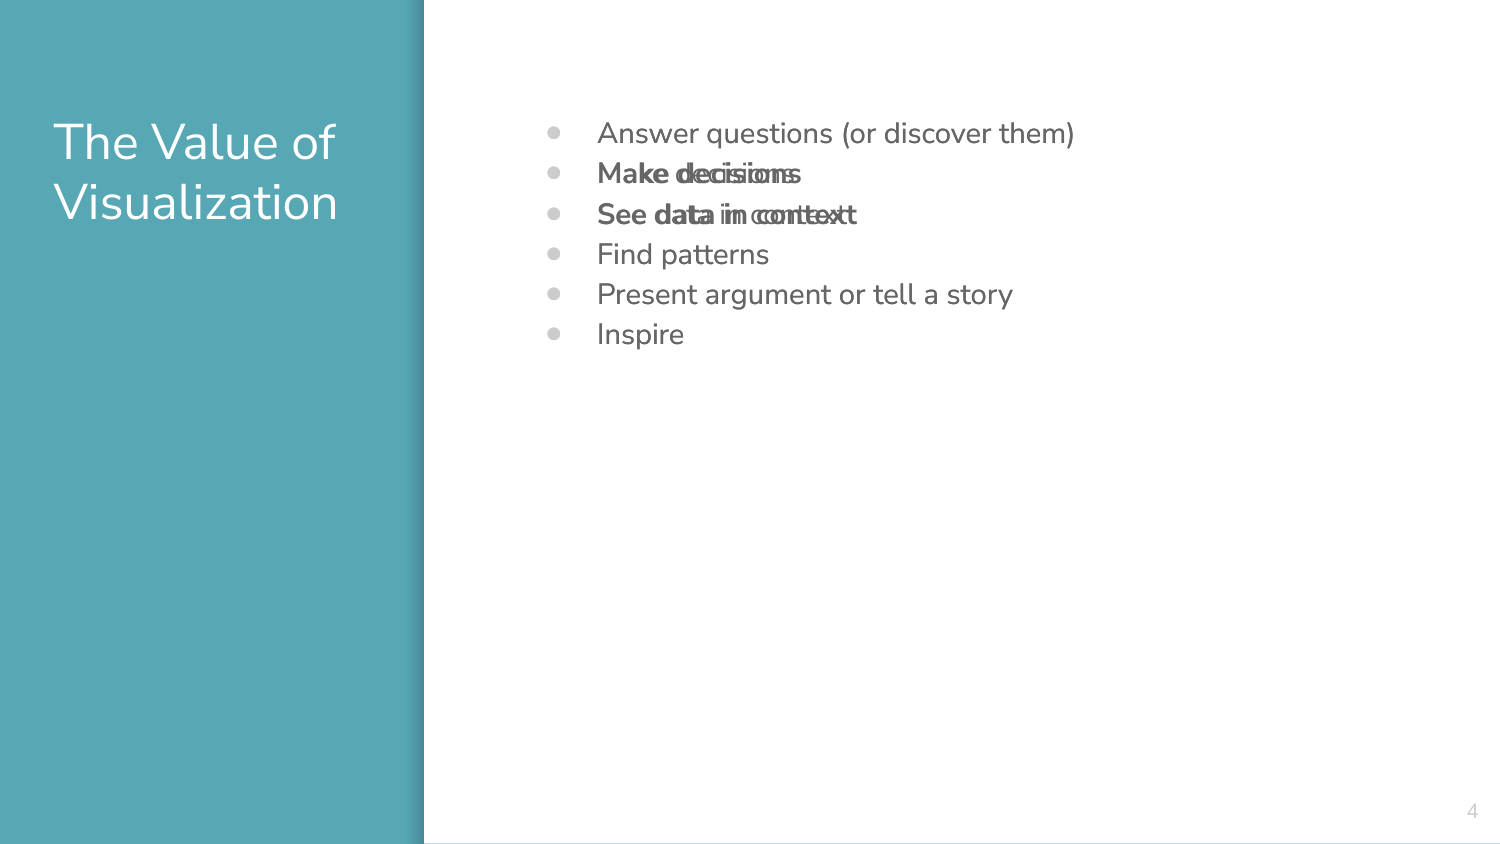

# The Value of Visualization
Answer questions (or discover them)
Make decisions
See data in context
Find patterns
Present argument or tell a story
Inspire
Answer questions (or discover them)
Make decisions
See data in context
Find patterns
Present argument or tell a story
Inspire
4